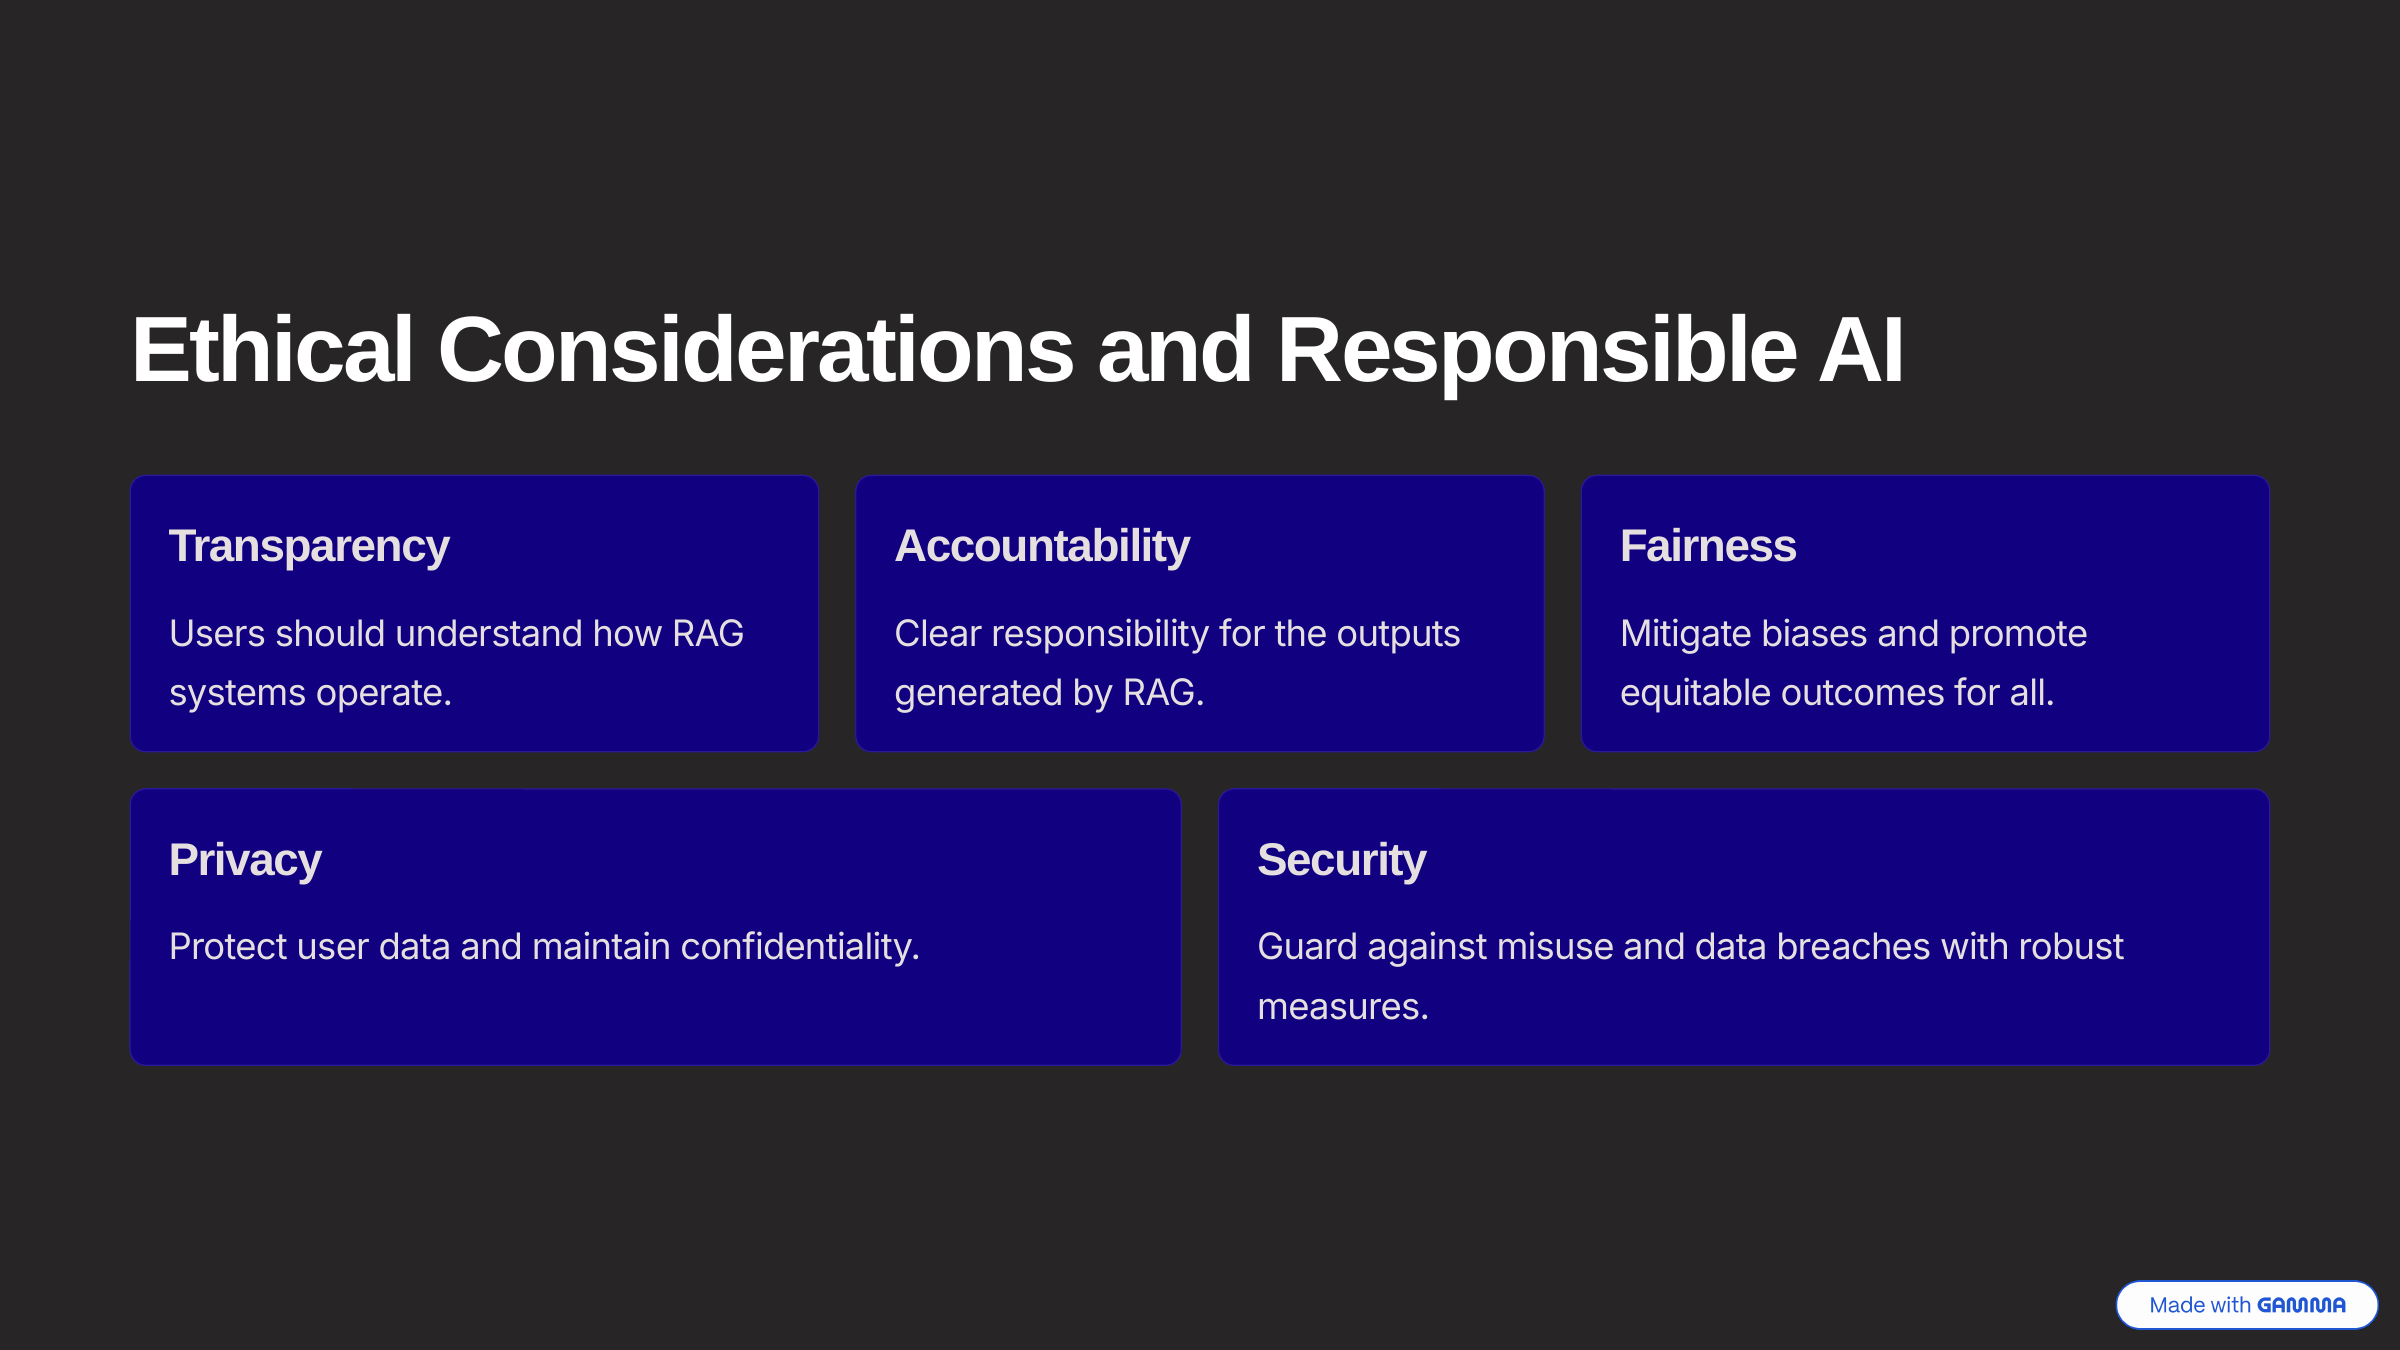

Ethical Considerations and Responsible AI

Transparency
Accountability
Fairness
Users should understand how RAG systems operate.
Clear responsibility for the outputs generated by RAG.
Mitigate biases and promote equitable outcomes for all.

Privacy
Security
Protect user data and maintain confidentiality.
Guard against misuse and data breaches with robust measures.